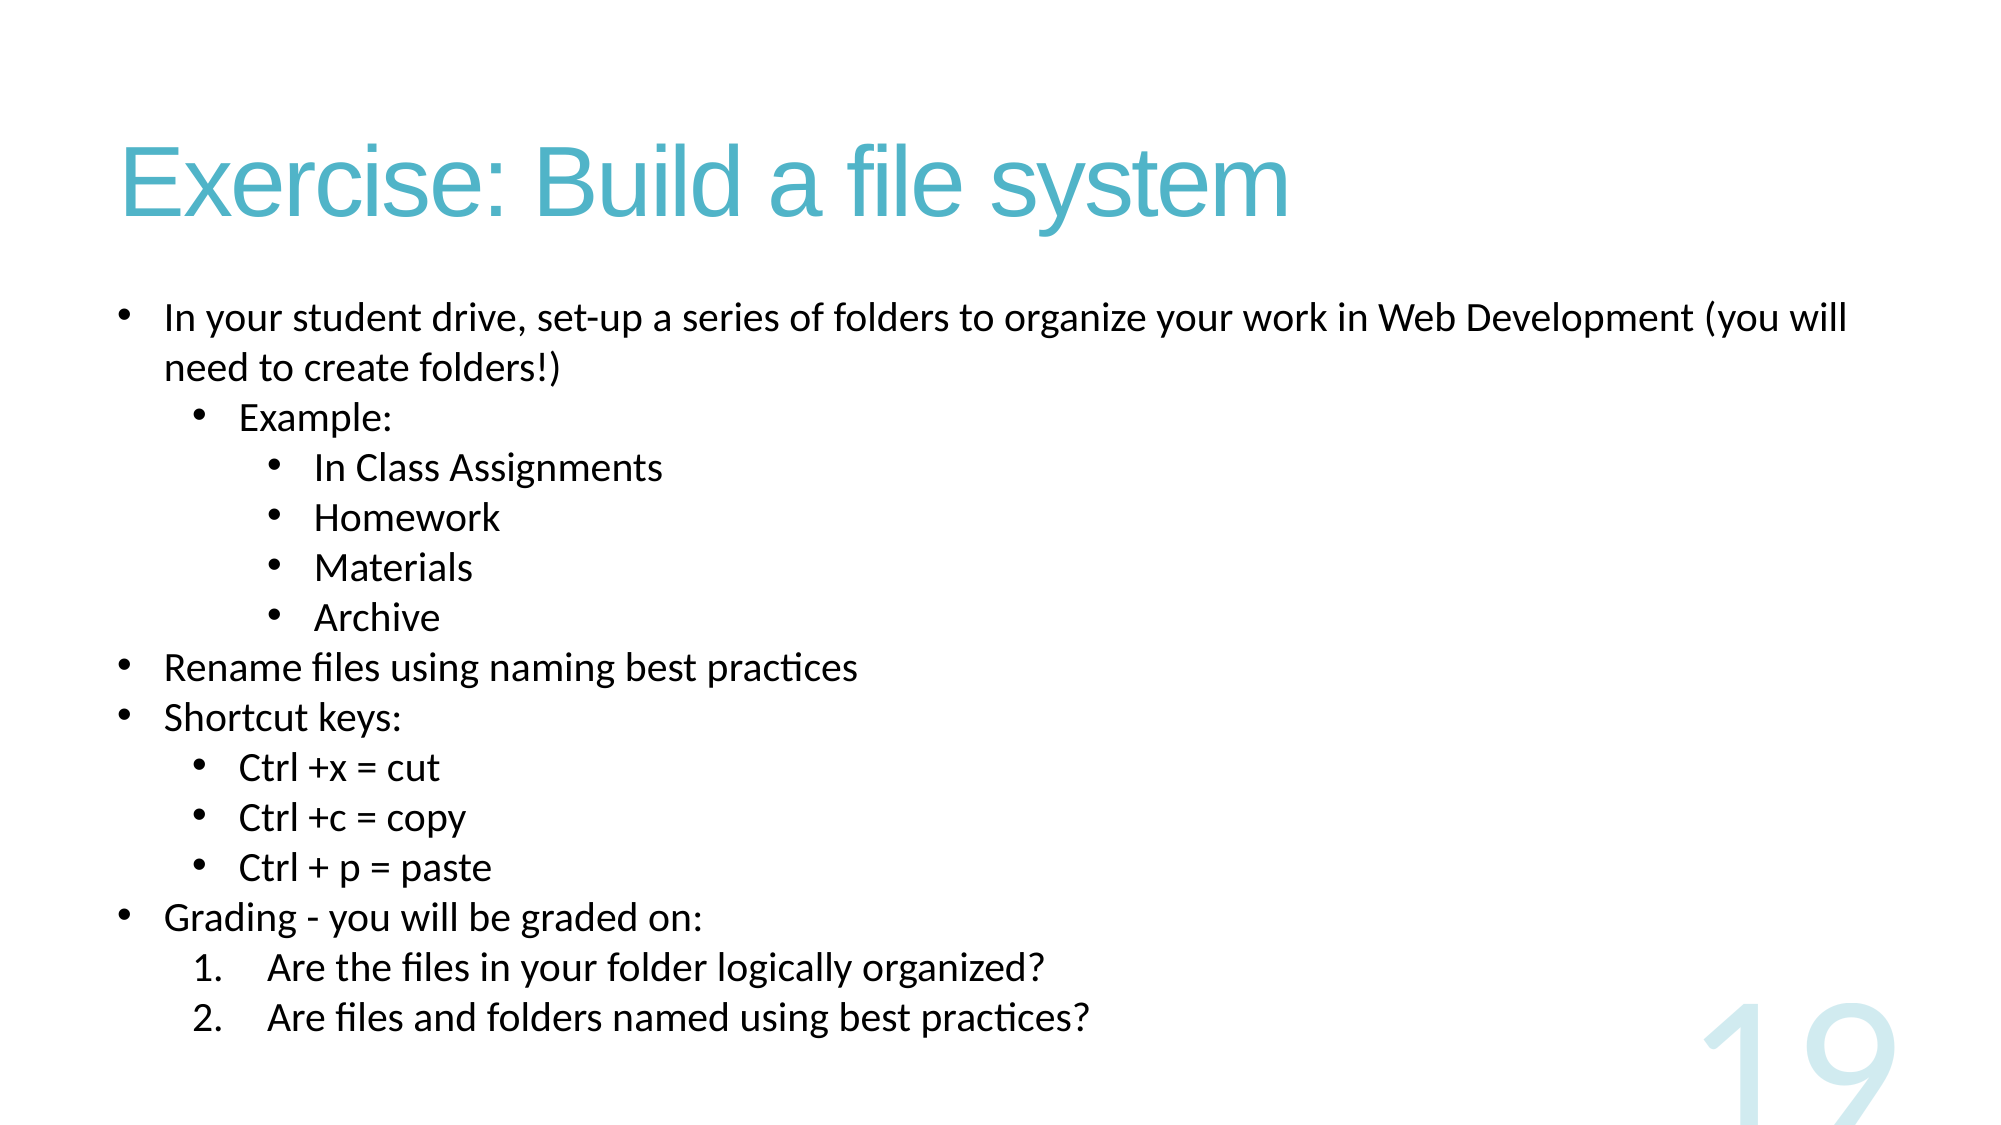

# Exercise: Build a file system
In your student drive, set-up a series of folders to organize your work in Web Development (you will need to create folders!)
Example:
In Class Assignments
Homework
Materials
Archive
Rename files using naming best practices
Shortcut keys:
Ctrl +x = cut
Ctrl +c = copy
Ctrl + p = paste
Grading - you will be graded on:
Are the files in your folder logically organized?
Are files and folders named using best practices?
19